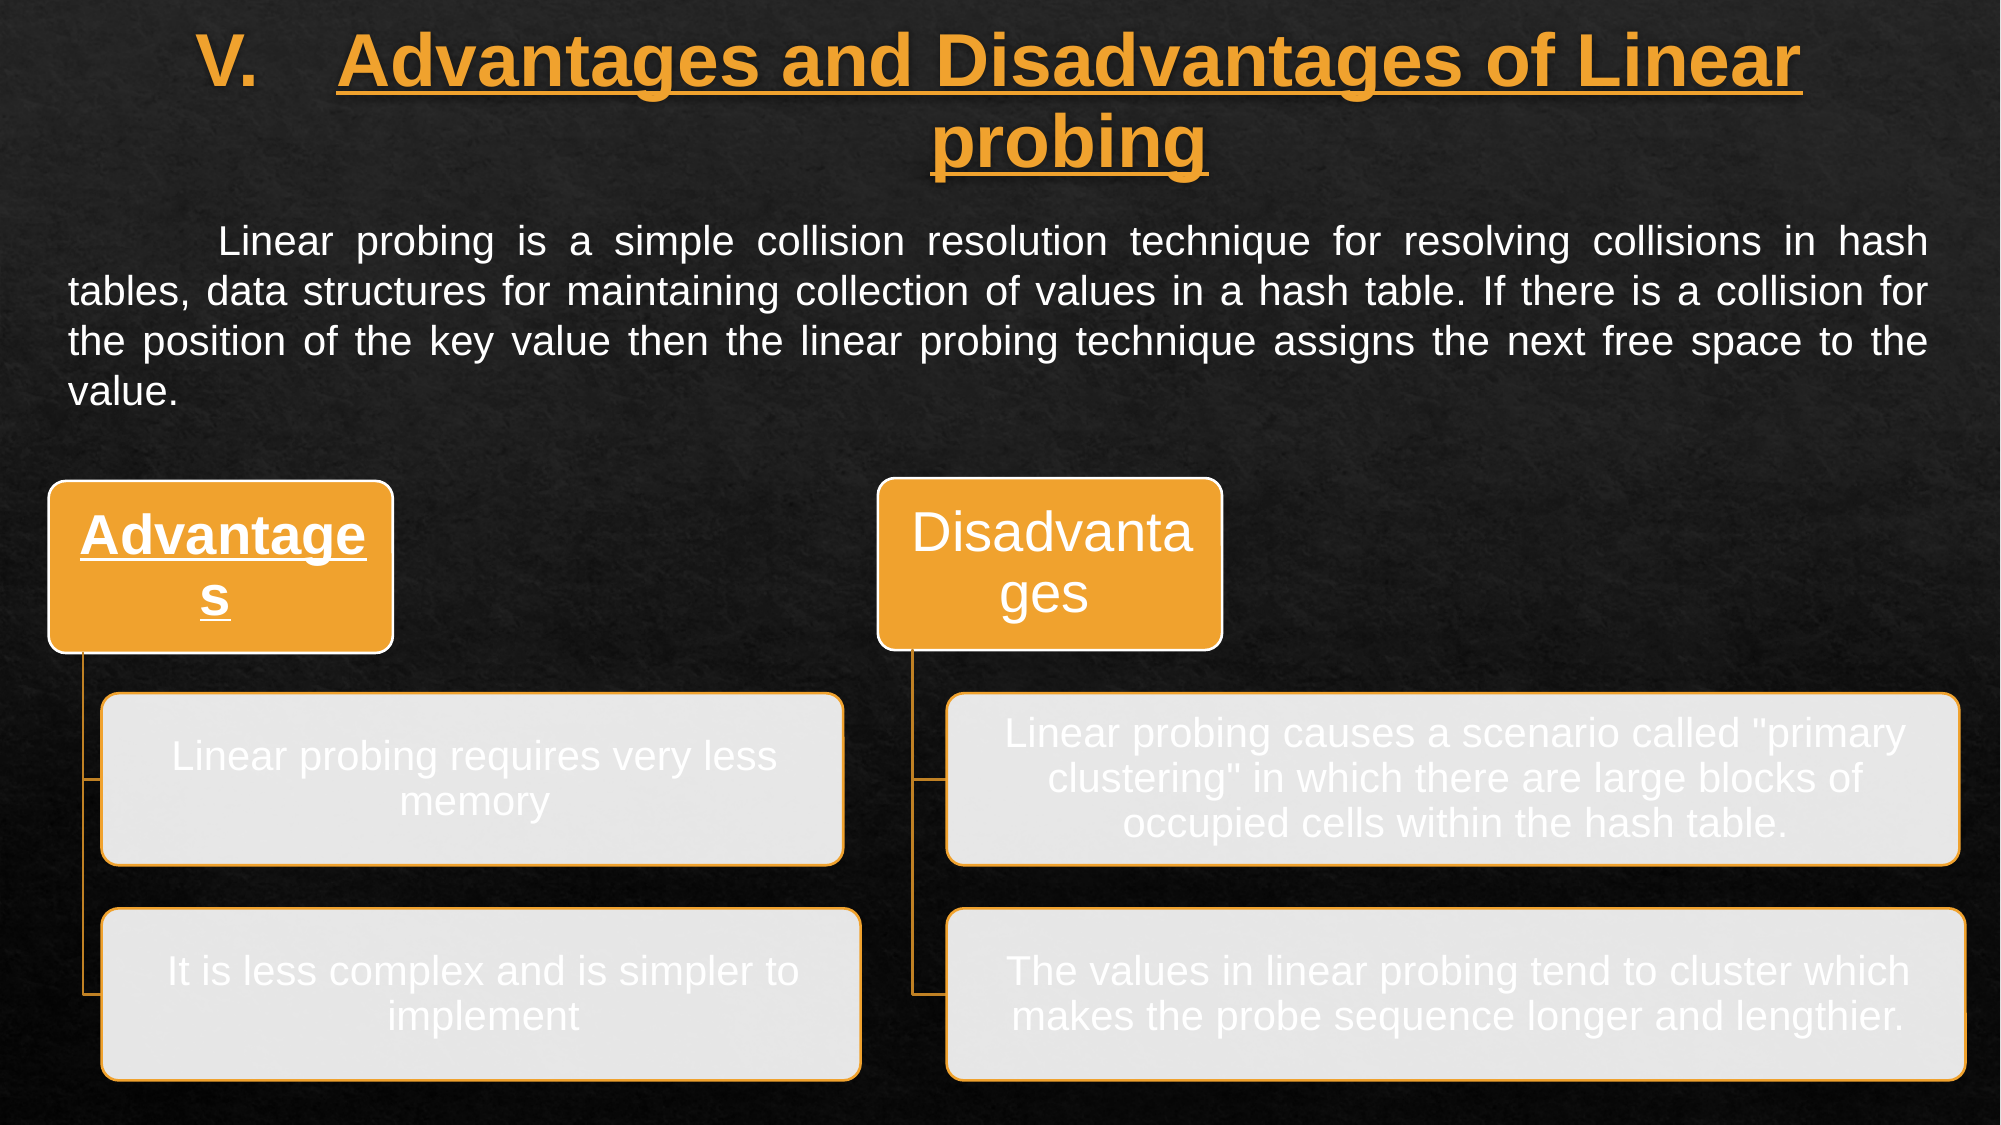

# Advantages and Disadvantages of Linear probing
	Linear probing is a simple collision resolution technique for resolving collisions in hash tables, data structures for maintaining collection of values in a hash table. If there is a collision for the position of the key value then the linear probing technique assigns the next free space to the value.
Advantages
Linear probing requires very less memory
It is less complex and is simpler to implement
Disadvantages
Linear probing causes a scenario called "primary clustering" in which there are large blocks of occupied cells within the hash table.
The values in linear probing tend to cluster which makes the probe sequence longer and lengthier.